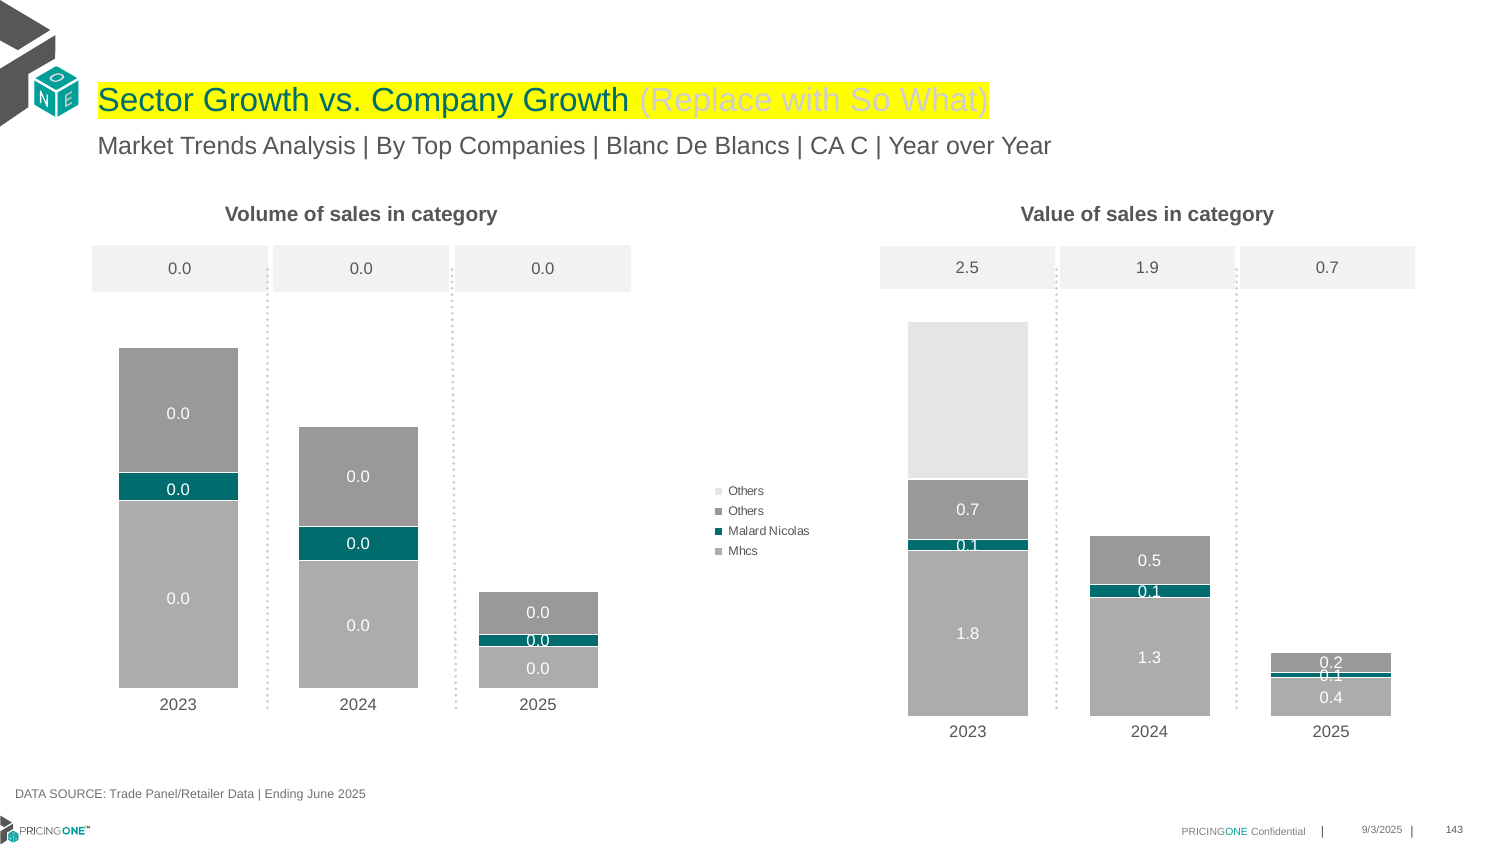

# Sector Growth vs. Company Growth (Replace with So What)
Market Trends Analysis | By Top Companies | Blanc De Blancs | CA C | Year over Year
| Value of sales in category |  |  |
| --- | --- | --- |
| 2.5 | 1.9 | 0.7 |
| Volume of sales in category |  |  |
| --- | --- | --- |
| 0.0 | 0.0 | 0.0 |

### Chart

| Category | Mhcs | Malard Nicolas | Others | Others |
|---|---|---|---|---|
| 2023 | 1.774537 | 0.121145 | 0.650994 | 1.697000000160187 |
| 2024 | 1.271535 | 0.137677 | 0.526715 | 0.0 |
| 2025 | 0.415242 | 0.052625 | 0.213602 | 0.0 |

### Chart

| Category | Mhcs | Malard Nicolas | Others | Others |
|---|---|---|---|---|
| 2023 | 0.01444 | 0.002157 | 0.009592 | 0.0 |
| 2024 | 0.009818 | 0.002648 | 0.007649 | -1.455191522836685e-11 |
| 2025 | 0.003214 | 0.000989 | 0.003278 | 0.0 |
DATA SOURCE: Trade Panel/Retailer Data | Ending June 2025

9/3/2025
143